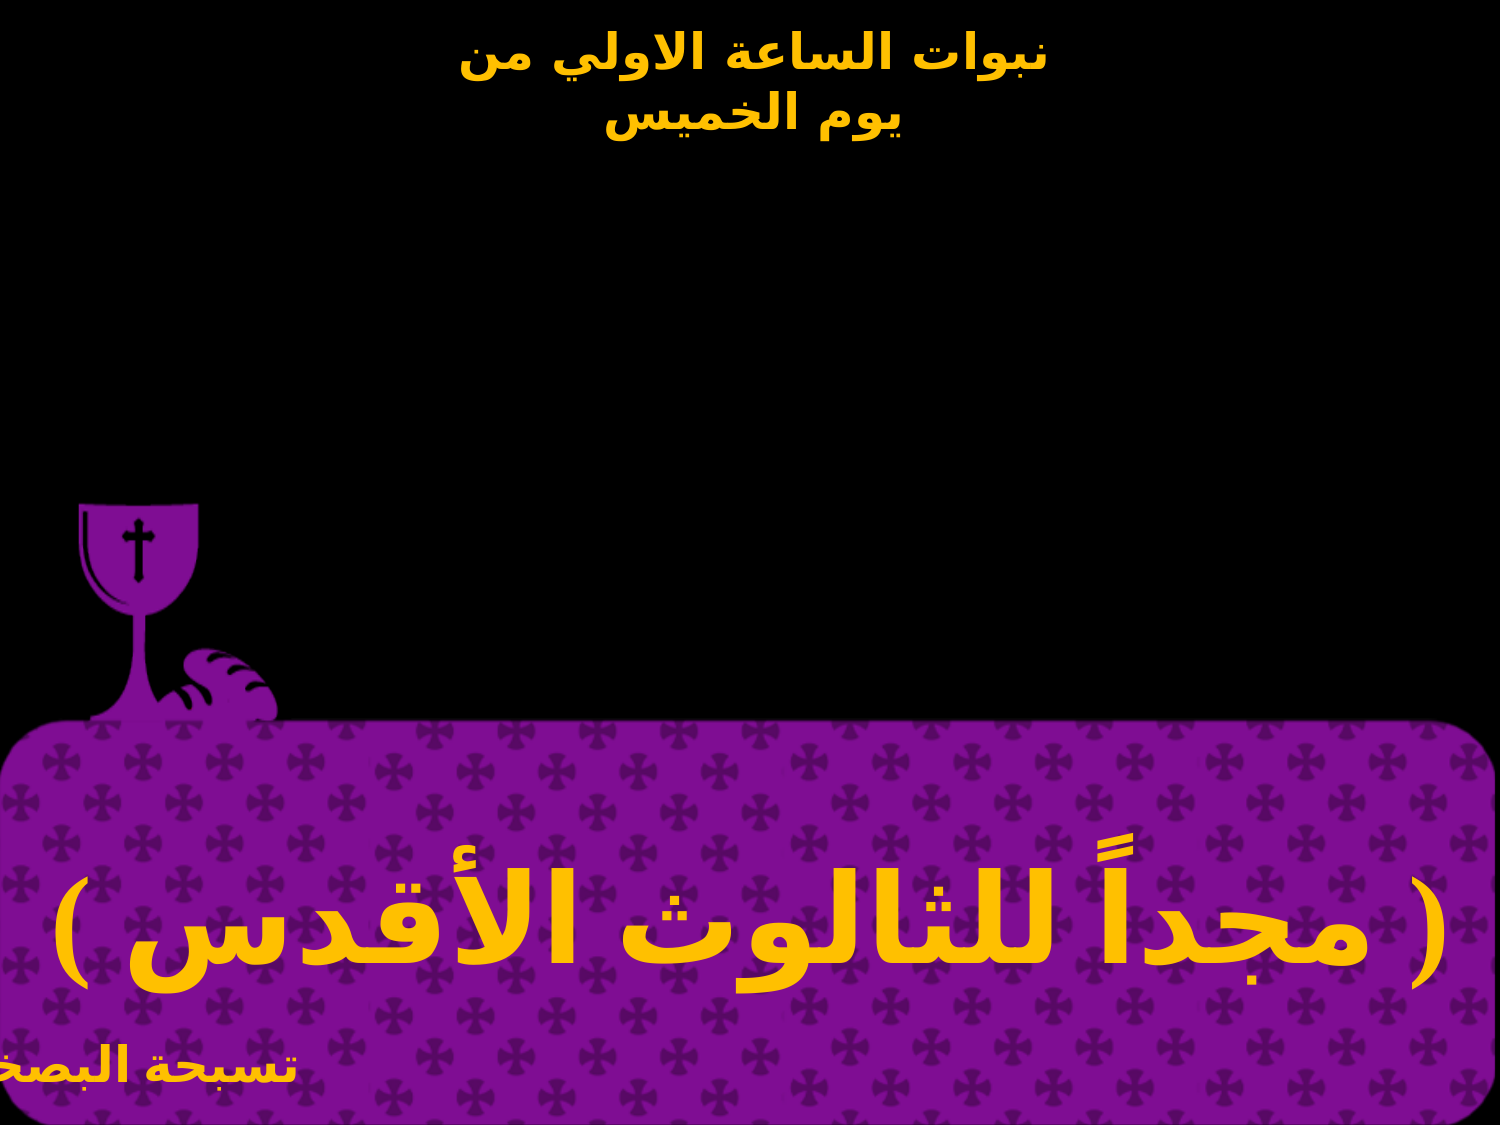

| ( مجداً للثالوث الأقدس ) |
| --- |
تسبحة البصخة